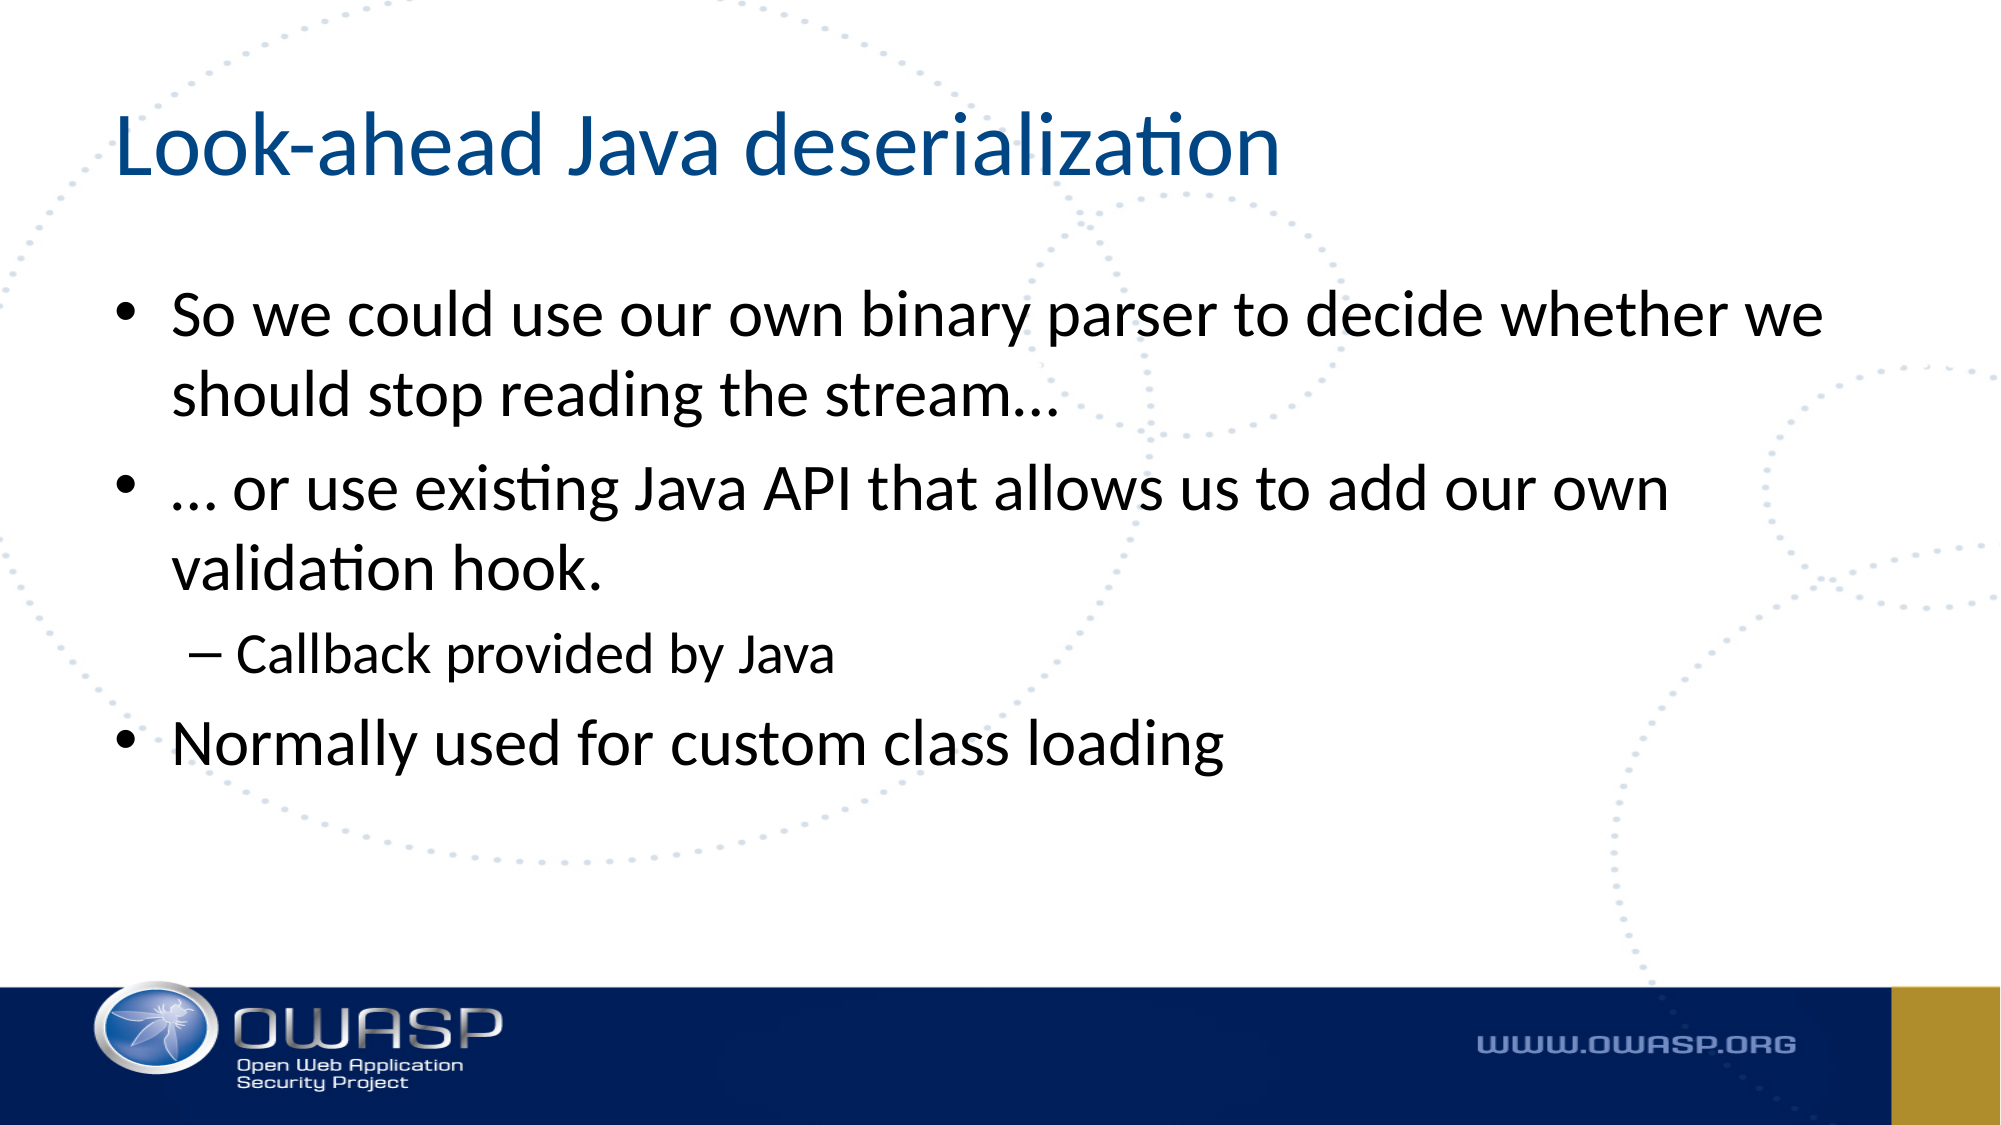

# Look-ahead Java deserialization
So we could use our own binary parser to decide whether we should stop reading the stream…
… or use existing Java API that allows us to add our own validation hook.
Callback provided by Java
Normally used for custom class loading